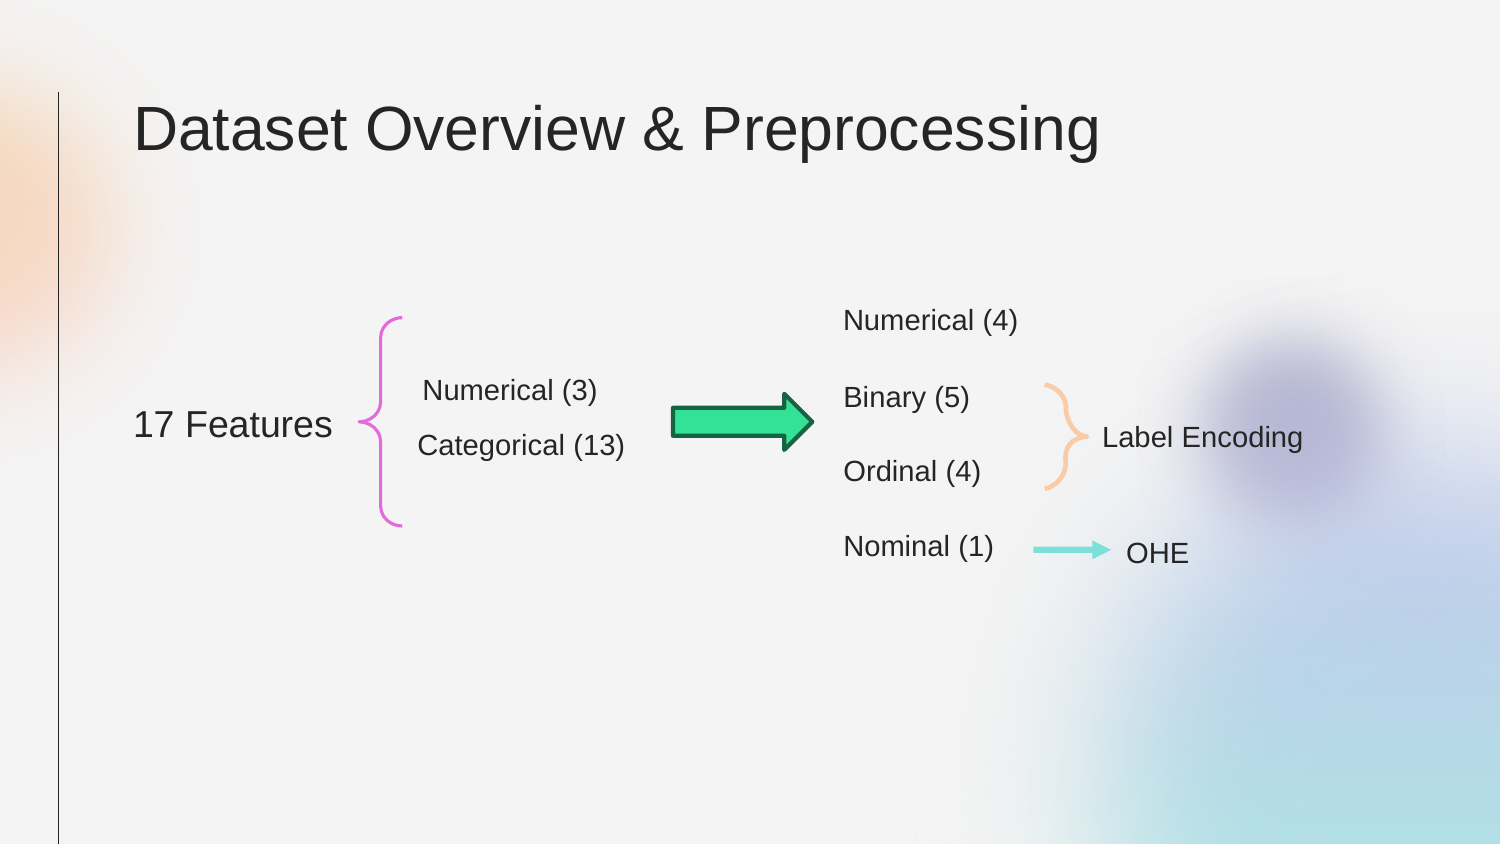

# Dataset Overview & Preprocessing
Numerical (4)

Numerical (3)
Binary (5)
17 Features

Label Encoding
Categorical (13)
Ordinal (4)
Nominal (1)
OHE